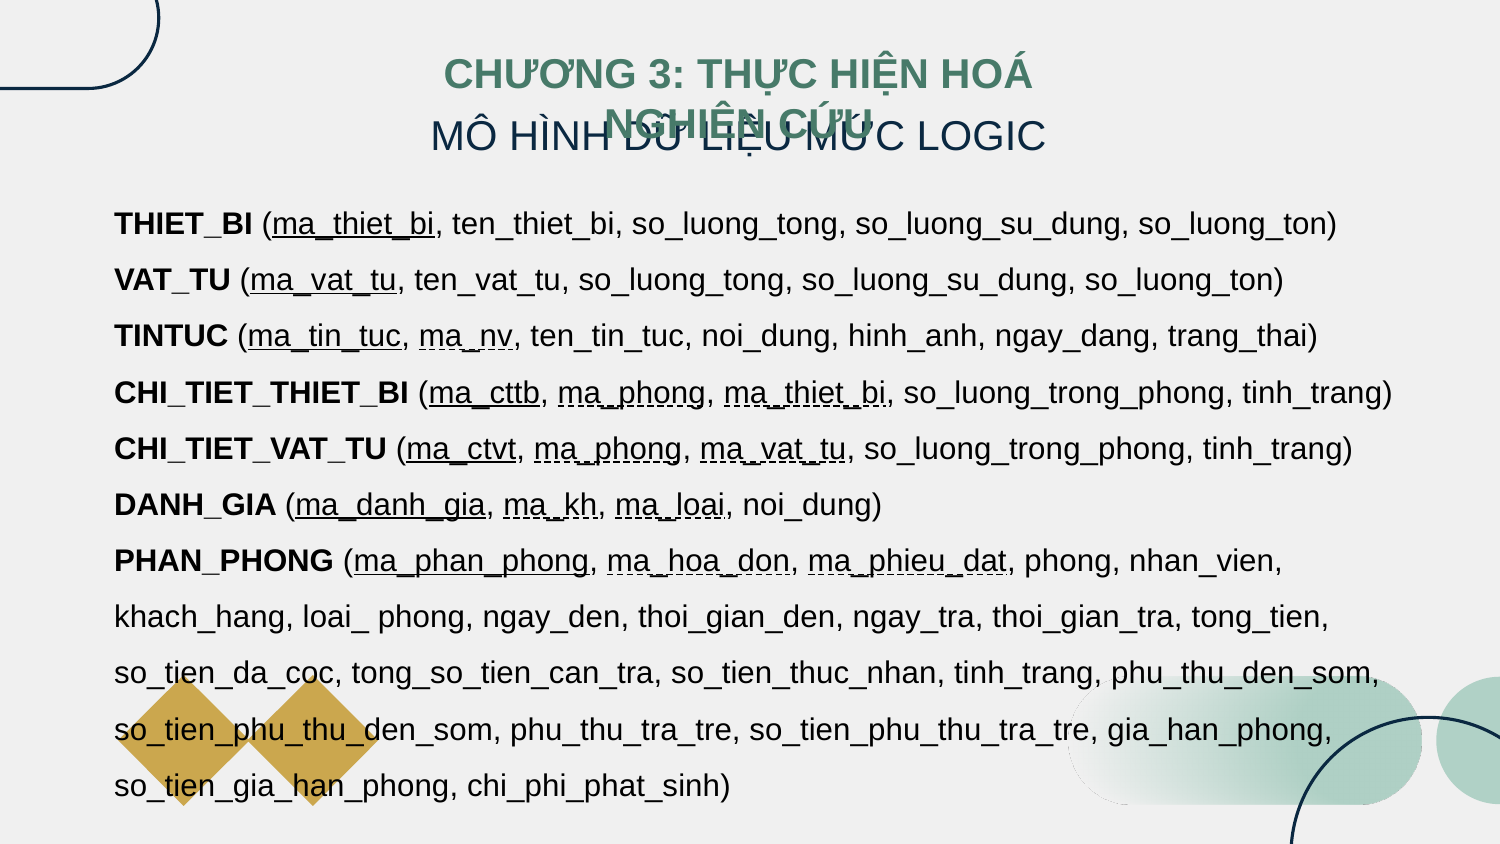

CHƯƠNG 3: THỰC HIỆN HOÁ NGHIÊN CỨU
# MÔ HÌNH DỮ LIỆU MỨC LOGIC
THIET_BI (ma_thiet_bi, ten_thiet_bi, so_luong_tong, so_luong_su_dung, so_luong_ton)
VAT_TU (ma_vat_tu, ten_vat_tu, so_luong_tong, so_luong_su_dung, so_luong_ton)
TINTUC (ma_tin_tuc, ma_nv, ten_tin_tuc, noi_dung, hinh_anh, ngay_dang, trang_thai)
CHI_TIET_THIET_BI (ma_cttb, ma_phong, ma_thiet_bi, so_luong_trong_phong, tinh_trang)
CHI_TIET_VAT_TU (ma_ctvt, ma_phong, ma_vat_tu, so_luong_trong_phong, tinh_trang)
DANH_GIA (ma_danh_gia, ma_kh, ma_loai, noi_dung)
PHAN_PHONG (ma_phan_phong, ma_hoa_don, ma_phieu_dat, phong, nhan_vien, khach_hang, loai_ phong, ngay_den, thoi_gian_den, ngay_tra, thoi_gian_tra, tong_tien, so_tien_da_coc, tong_so_tien_can_tra, so_tien_thuc_nhan, tinh_trang, phu_thu_den_som, so_tien_phu_thu_den_som, phu_thu_tra_tre, so_tien_phu_thu_tra_tre, gia_han_phong, so_tien_gia_han_phong, chi_phi_phat_sinh)